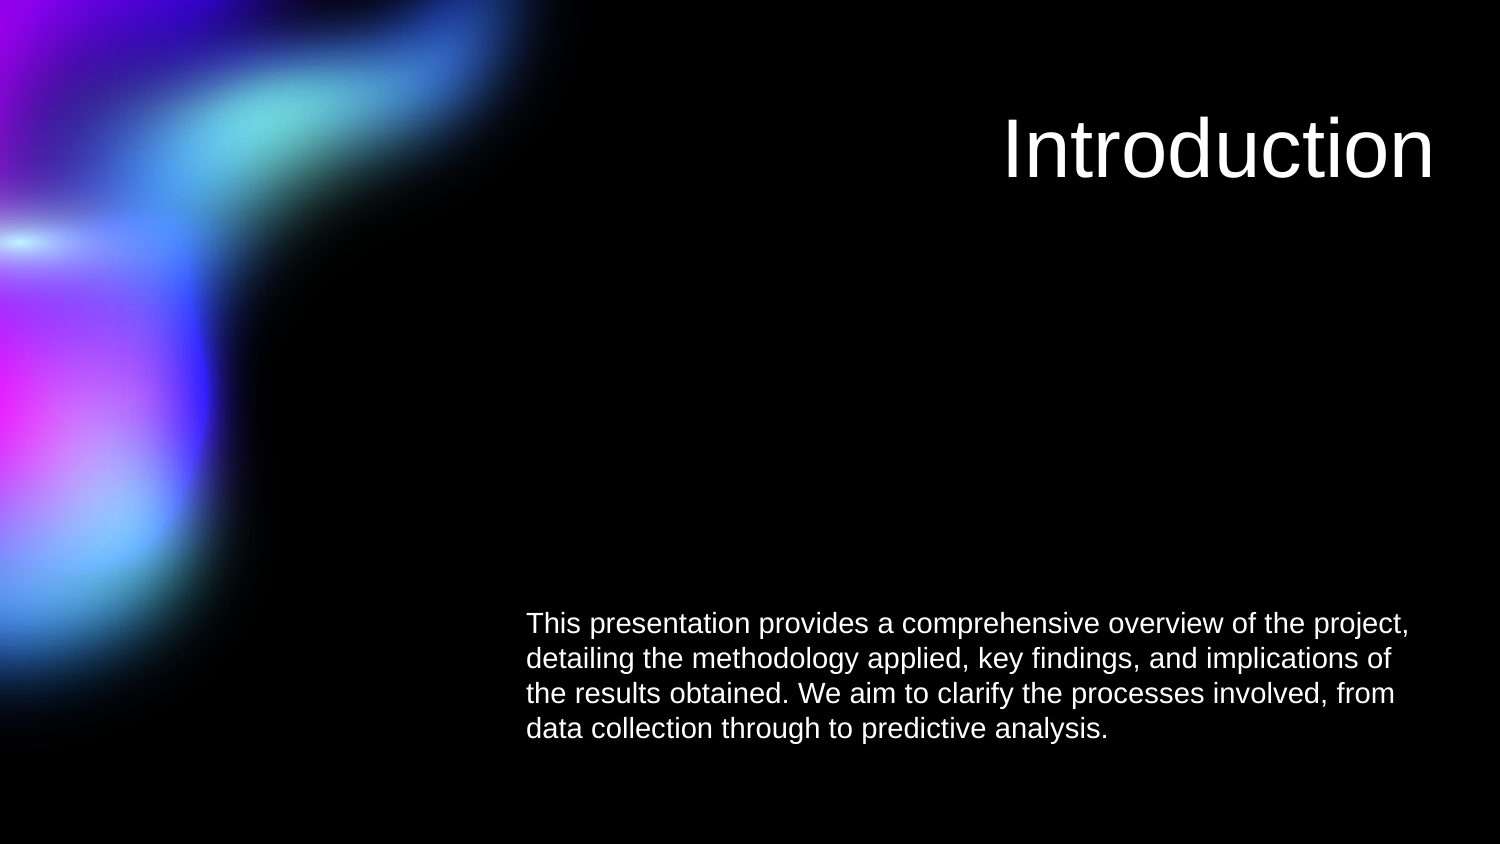

# Introduction
This presentation provides a comprehensive overview of the project, detailing the methodology applied, key findings, and implications of the results obtained. We aim to clarify the processes involved, from data collection through to predictive analysis.